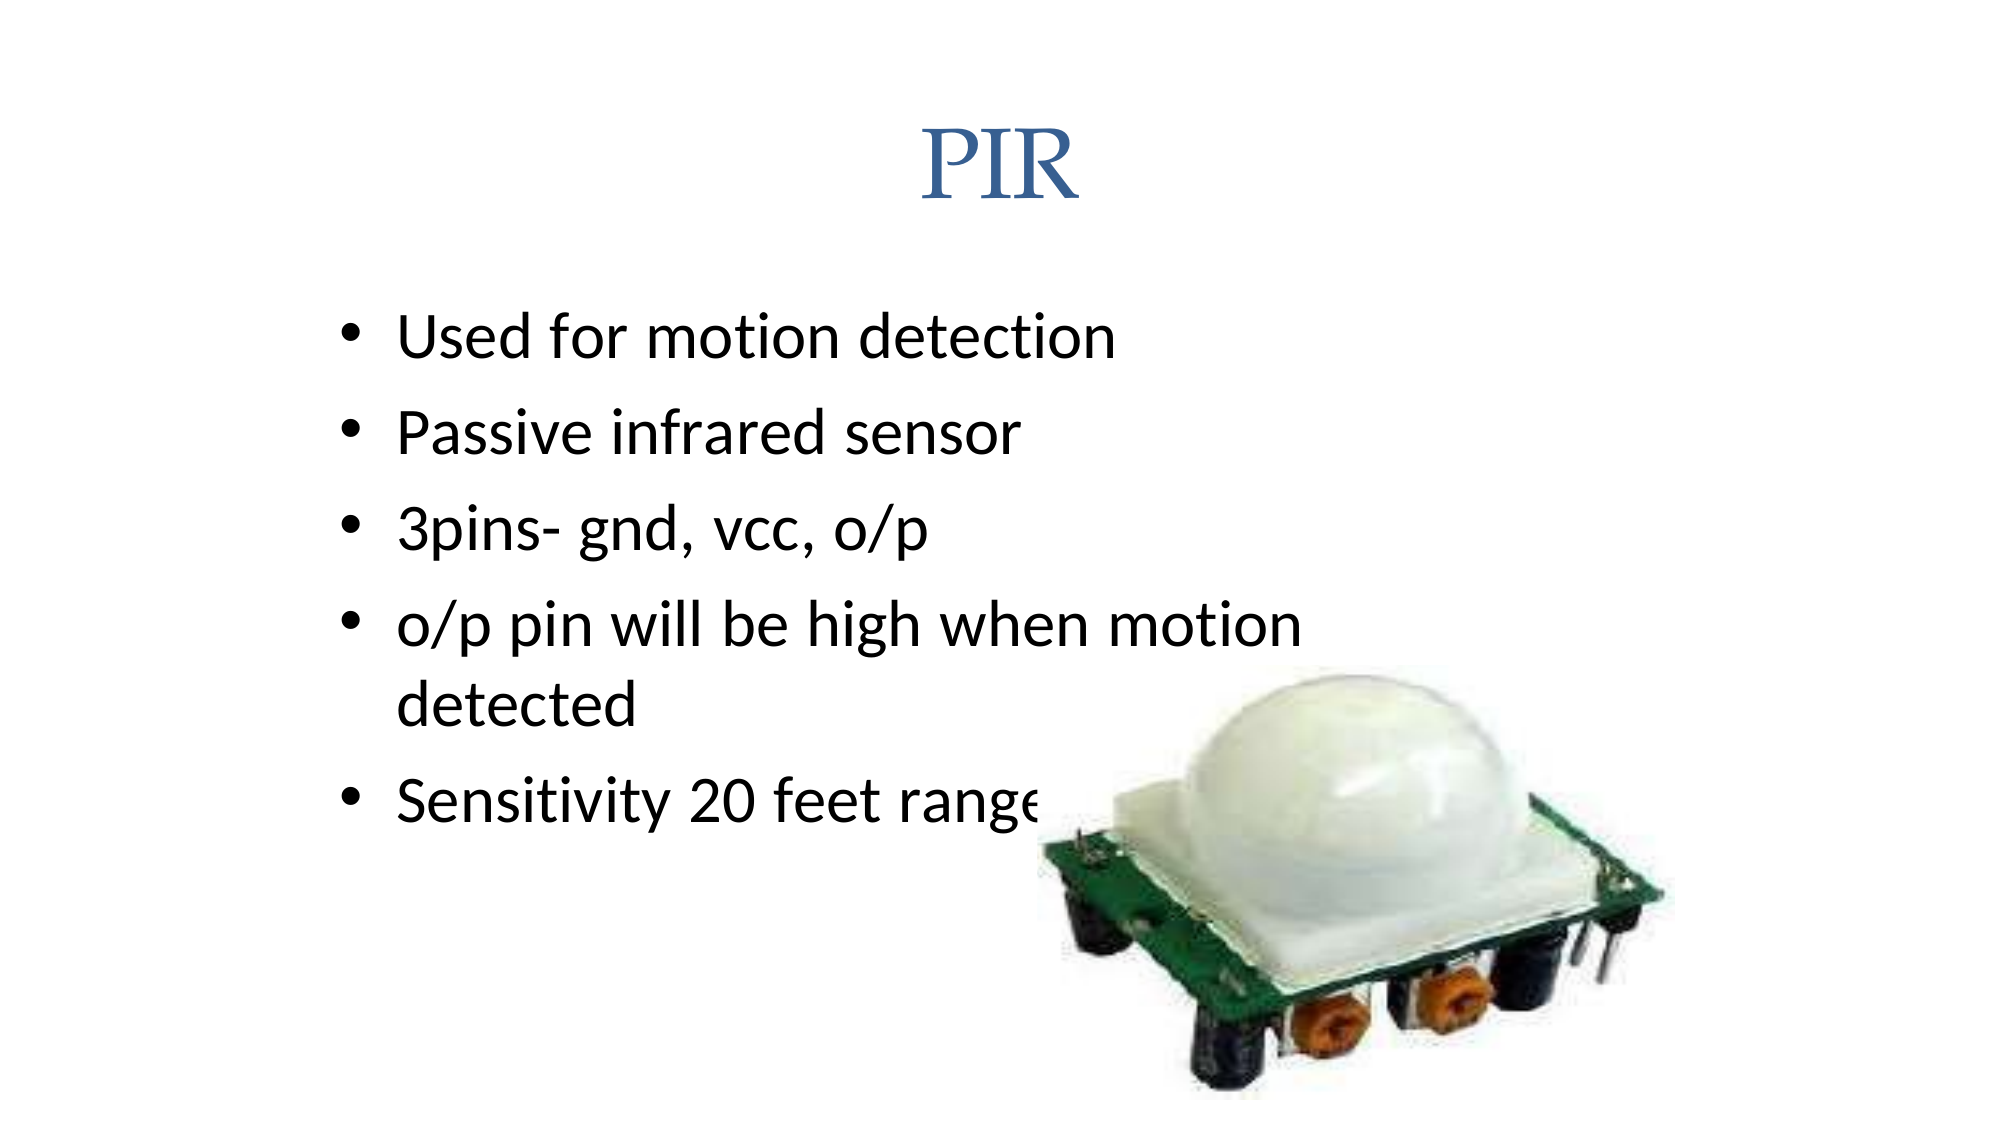

PIR
Used for motion detection
Passive infrared sensor
3pins- gnd, vcc, o/p
o/p pin will be high when motion detected
Sensitivity 20 feet range

(